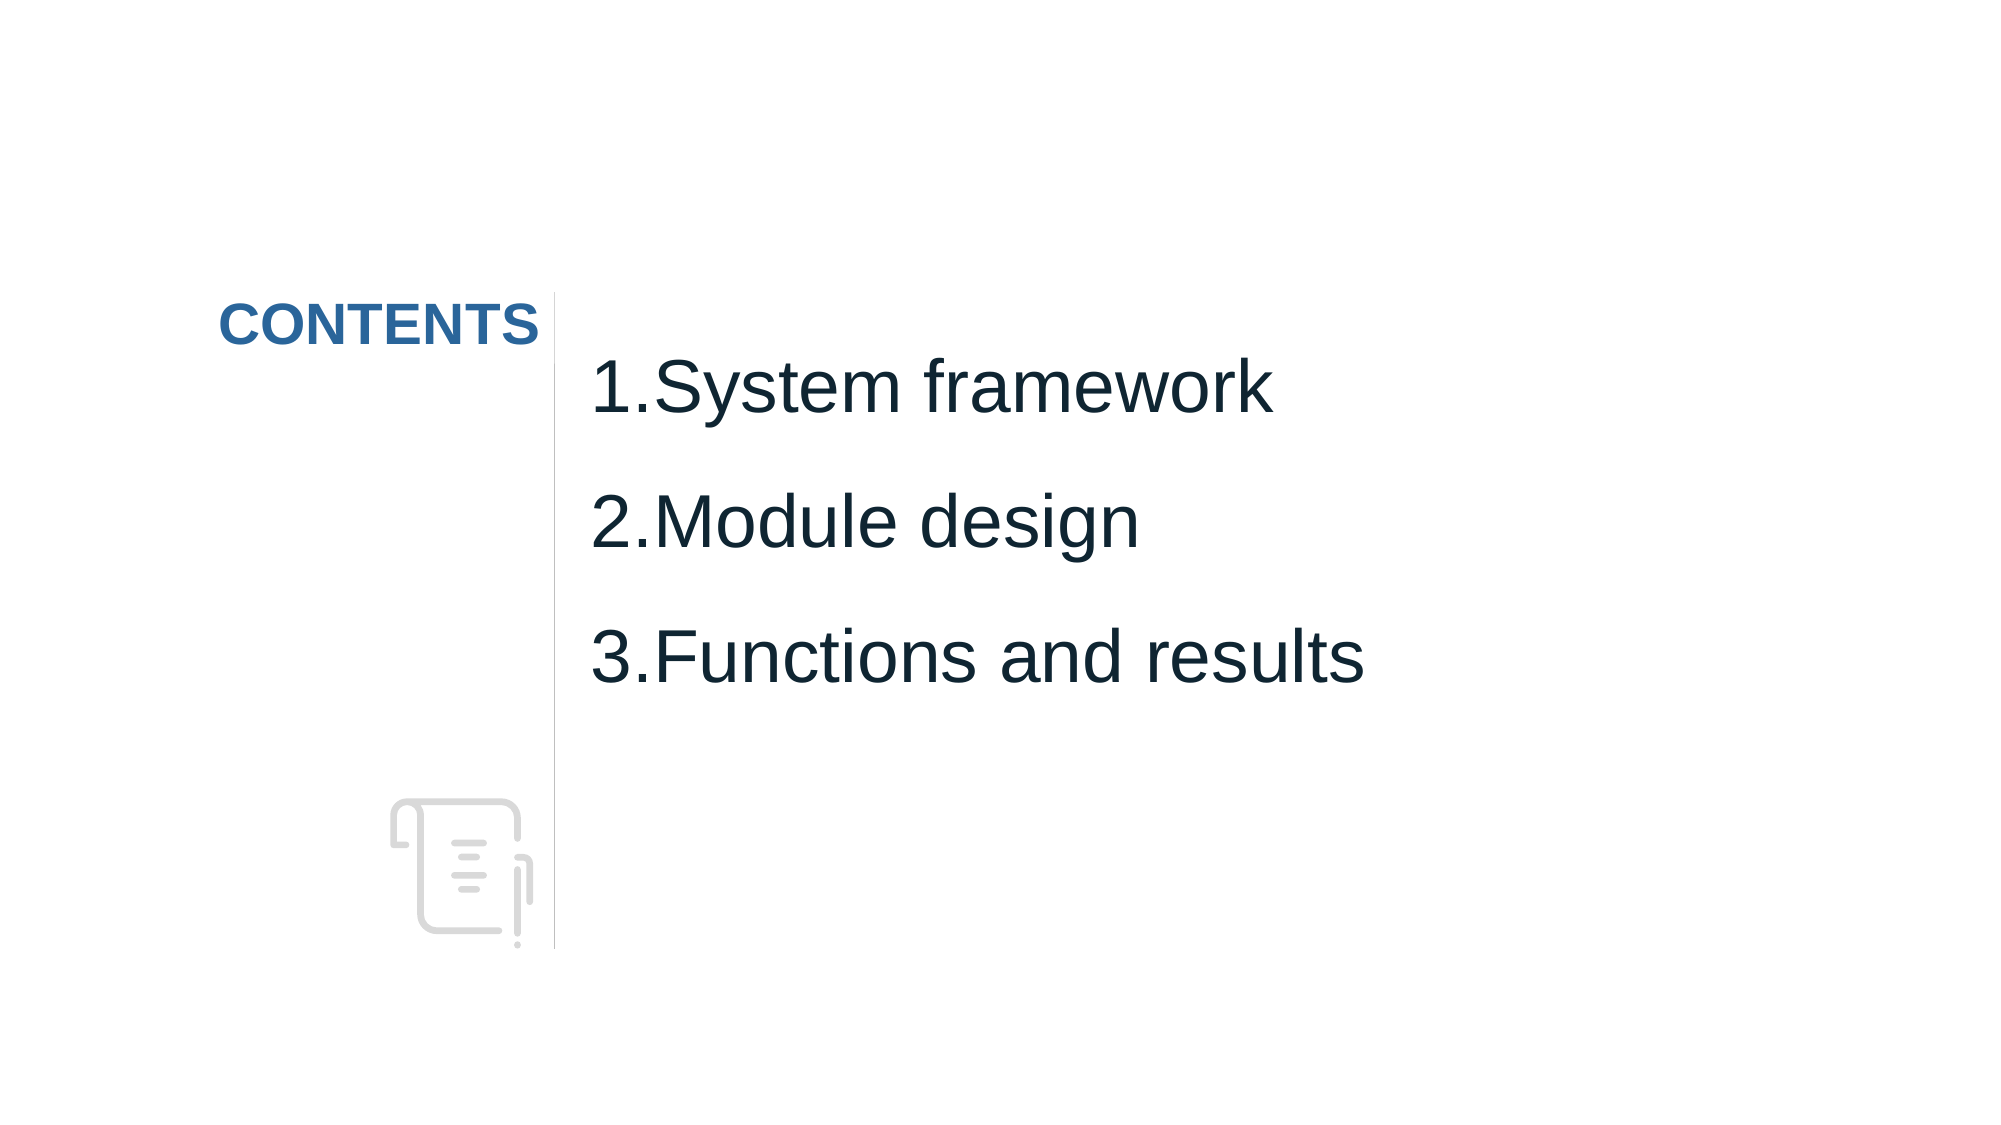

CONTEN  TS
System framework
Module design
Functions and results